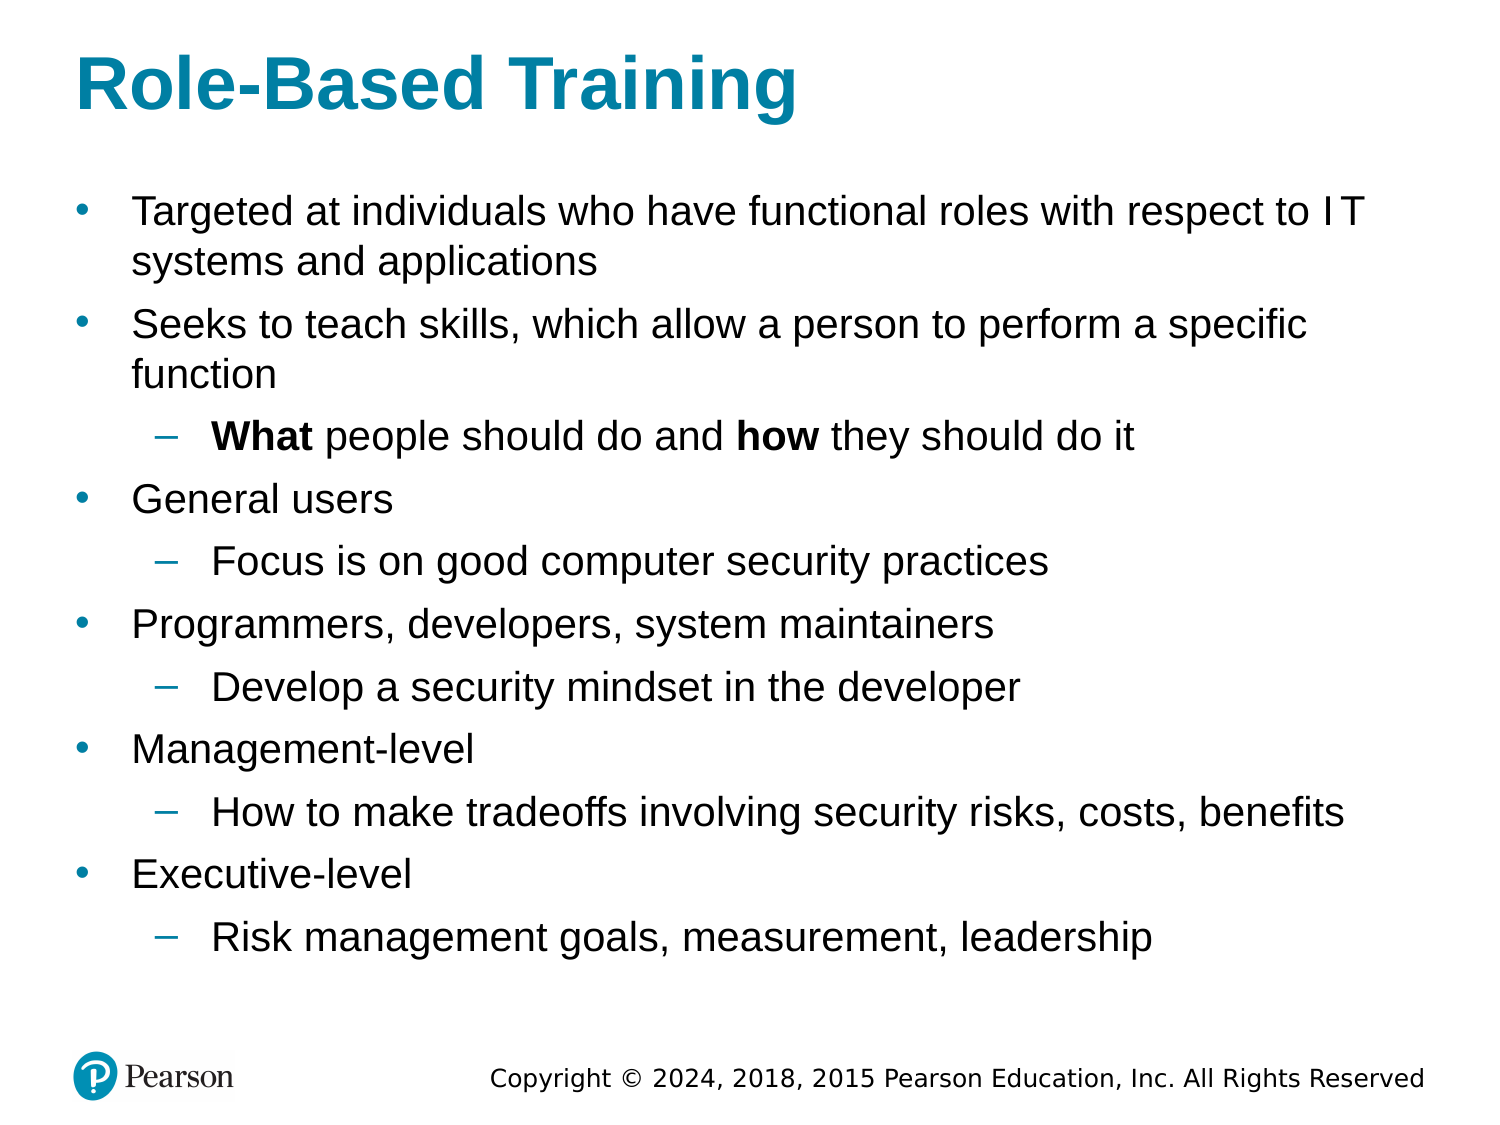

# Role-Based Training
Targeted at individuals who have functional roles with respect to I T systems and applications
Seeks to teach skills, which allow a person to perform a specific function
What people should do and how they should do it
General users
Focus is on good computer security practices
Programmers, developers, system maintainers
Develop a security mindset in the developer
Management-level
How to make tradeoffs involving security risks, costs, benefits
Executive-level
Risk management goals, measurement, leadership